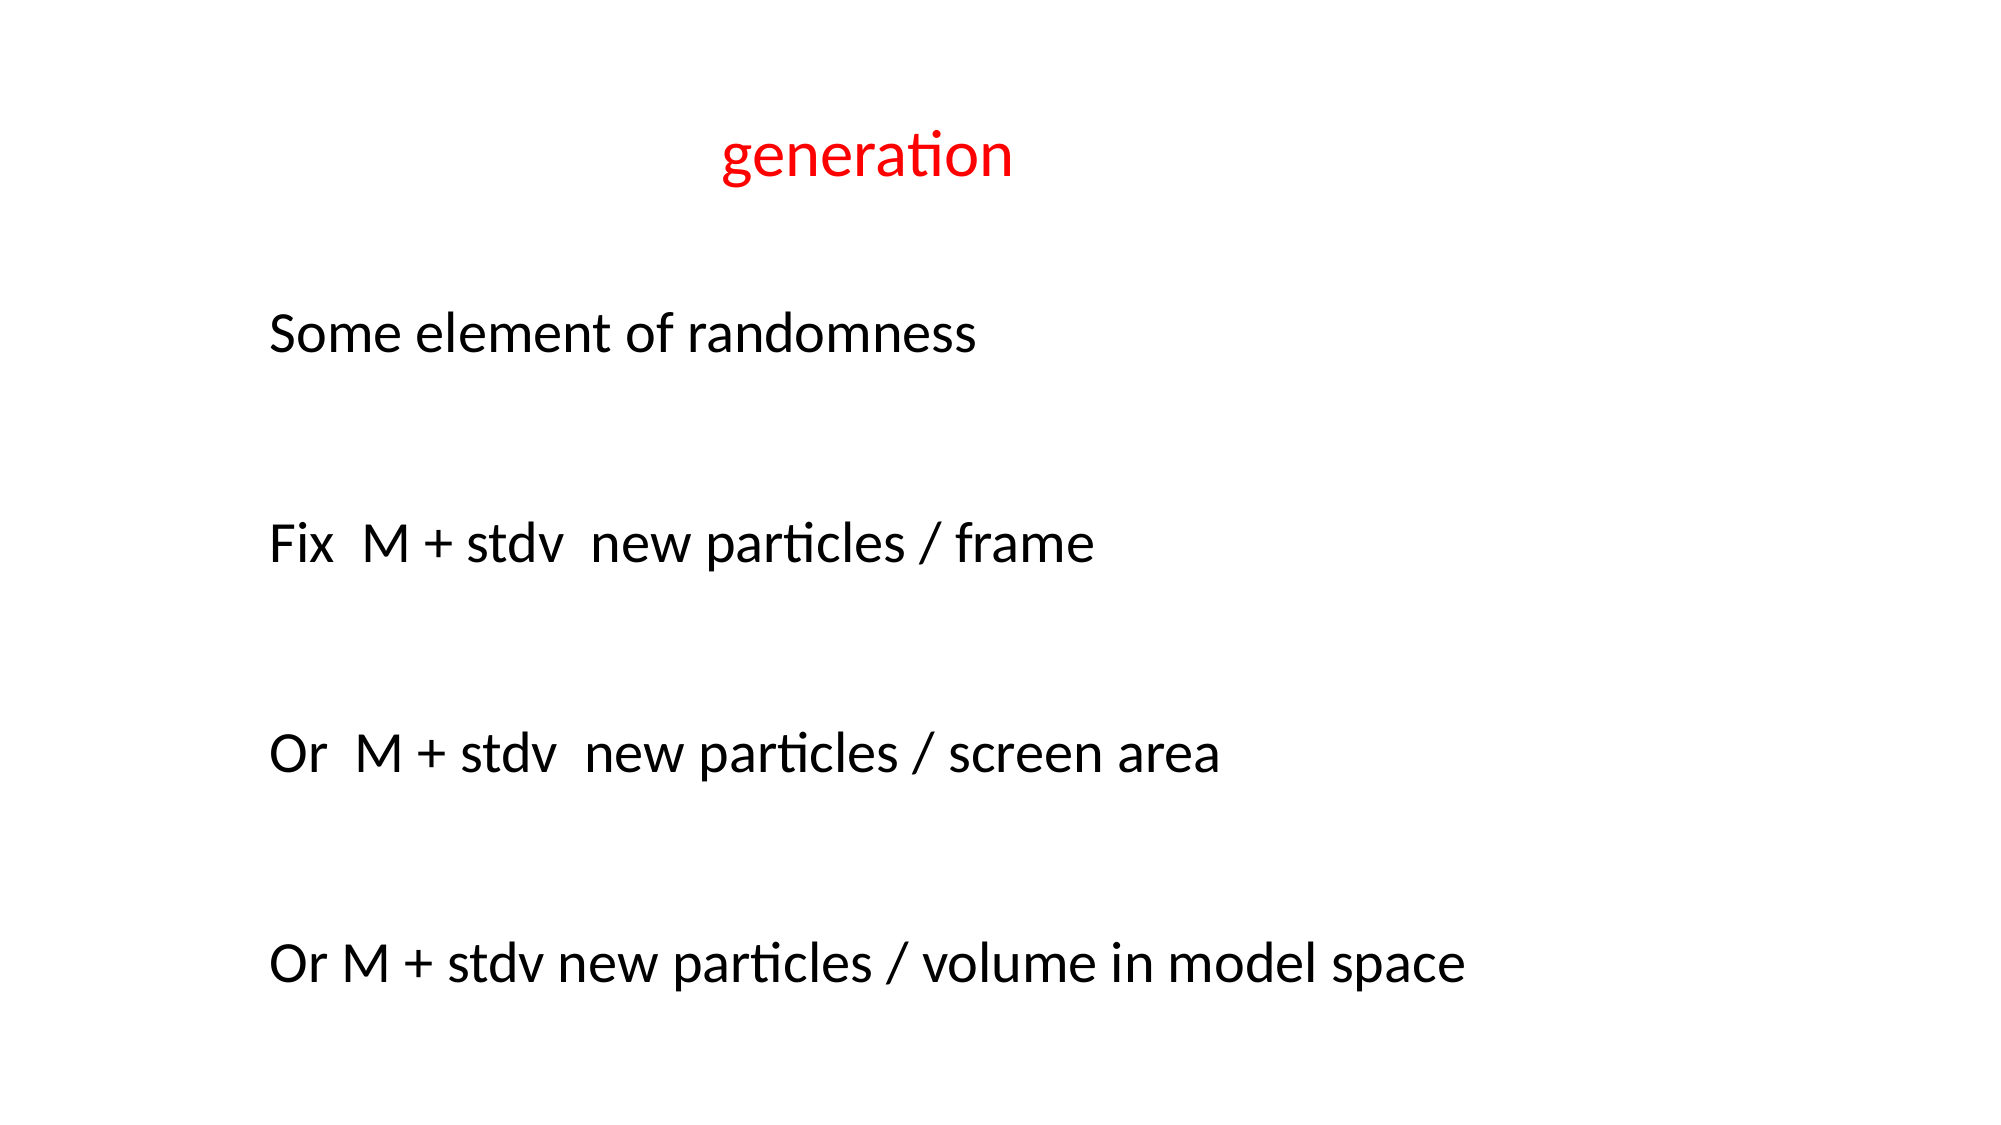

generation
Some element of randomness

Fix  M + stdv  new particles / frame

Or  M + stdv  new particles / screen area

Or M + stdv new particles / volume in model space